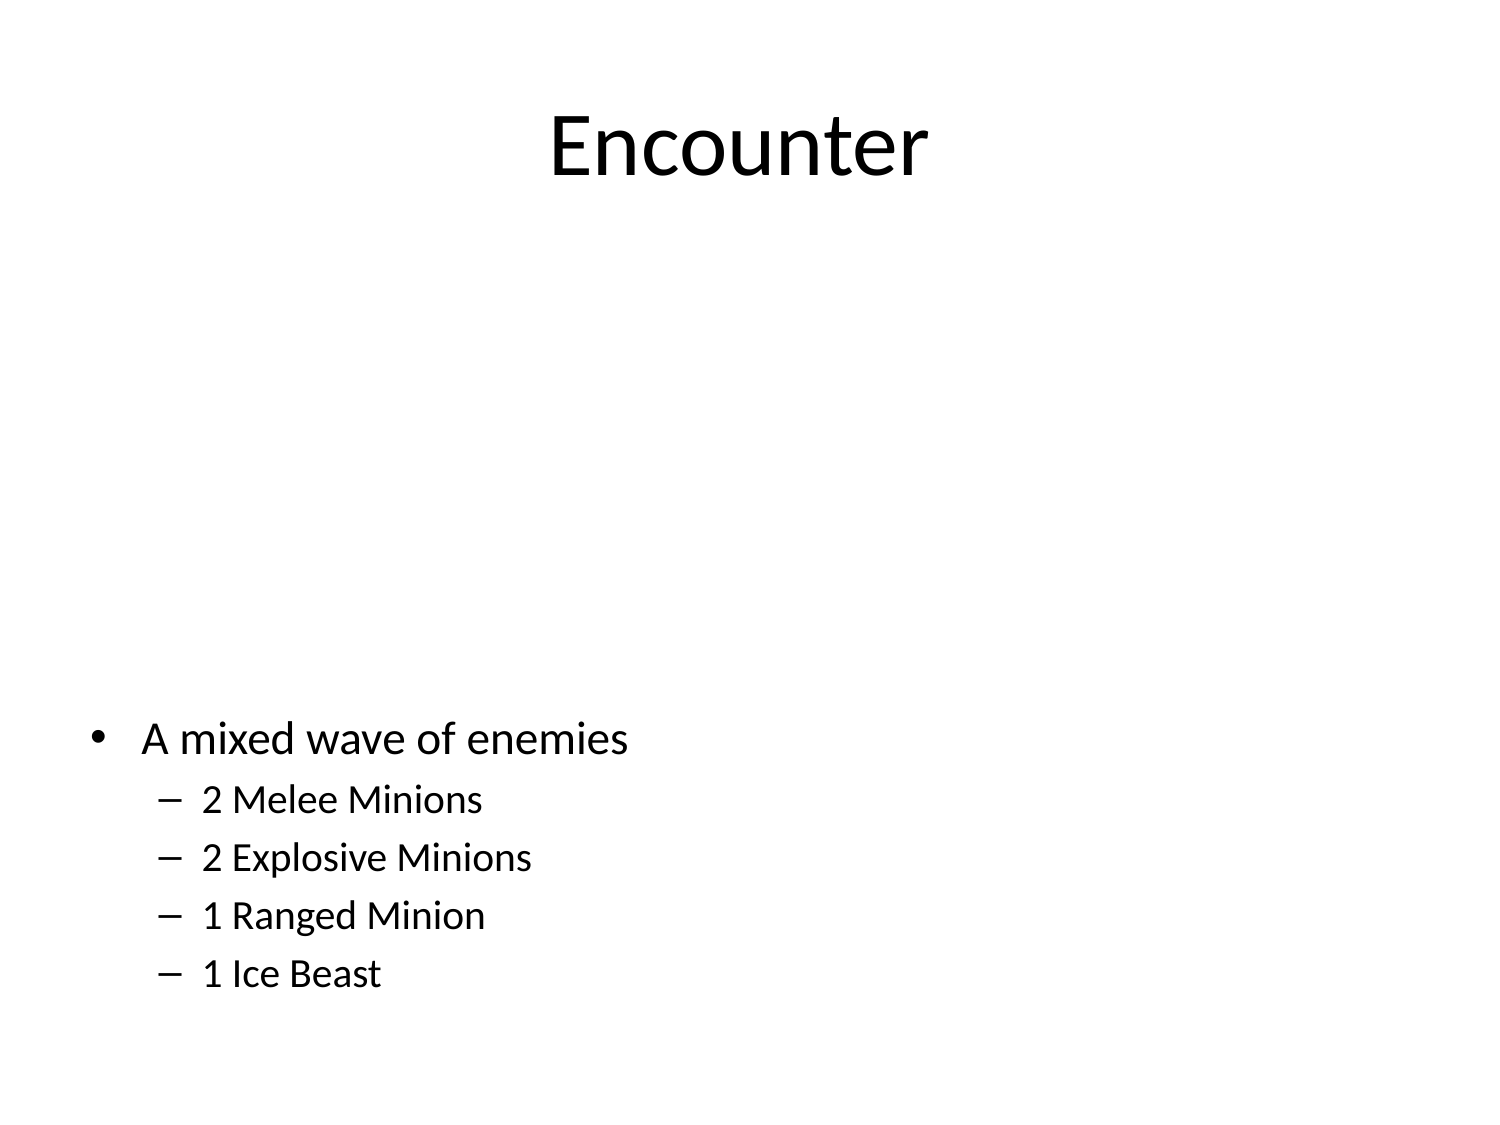

# Encounter
A mixed wave of enemies
2 Melee Minions
2 Explosive Minions
1 Ranged Minion
1 Ice Beast